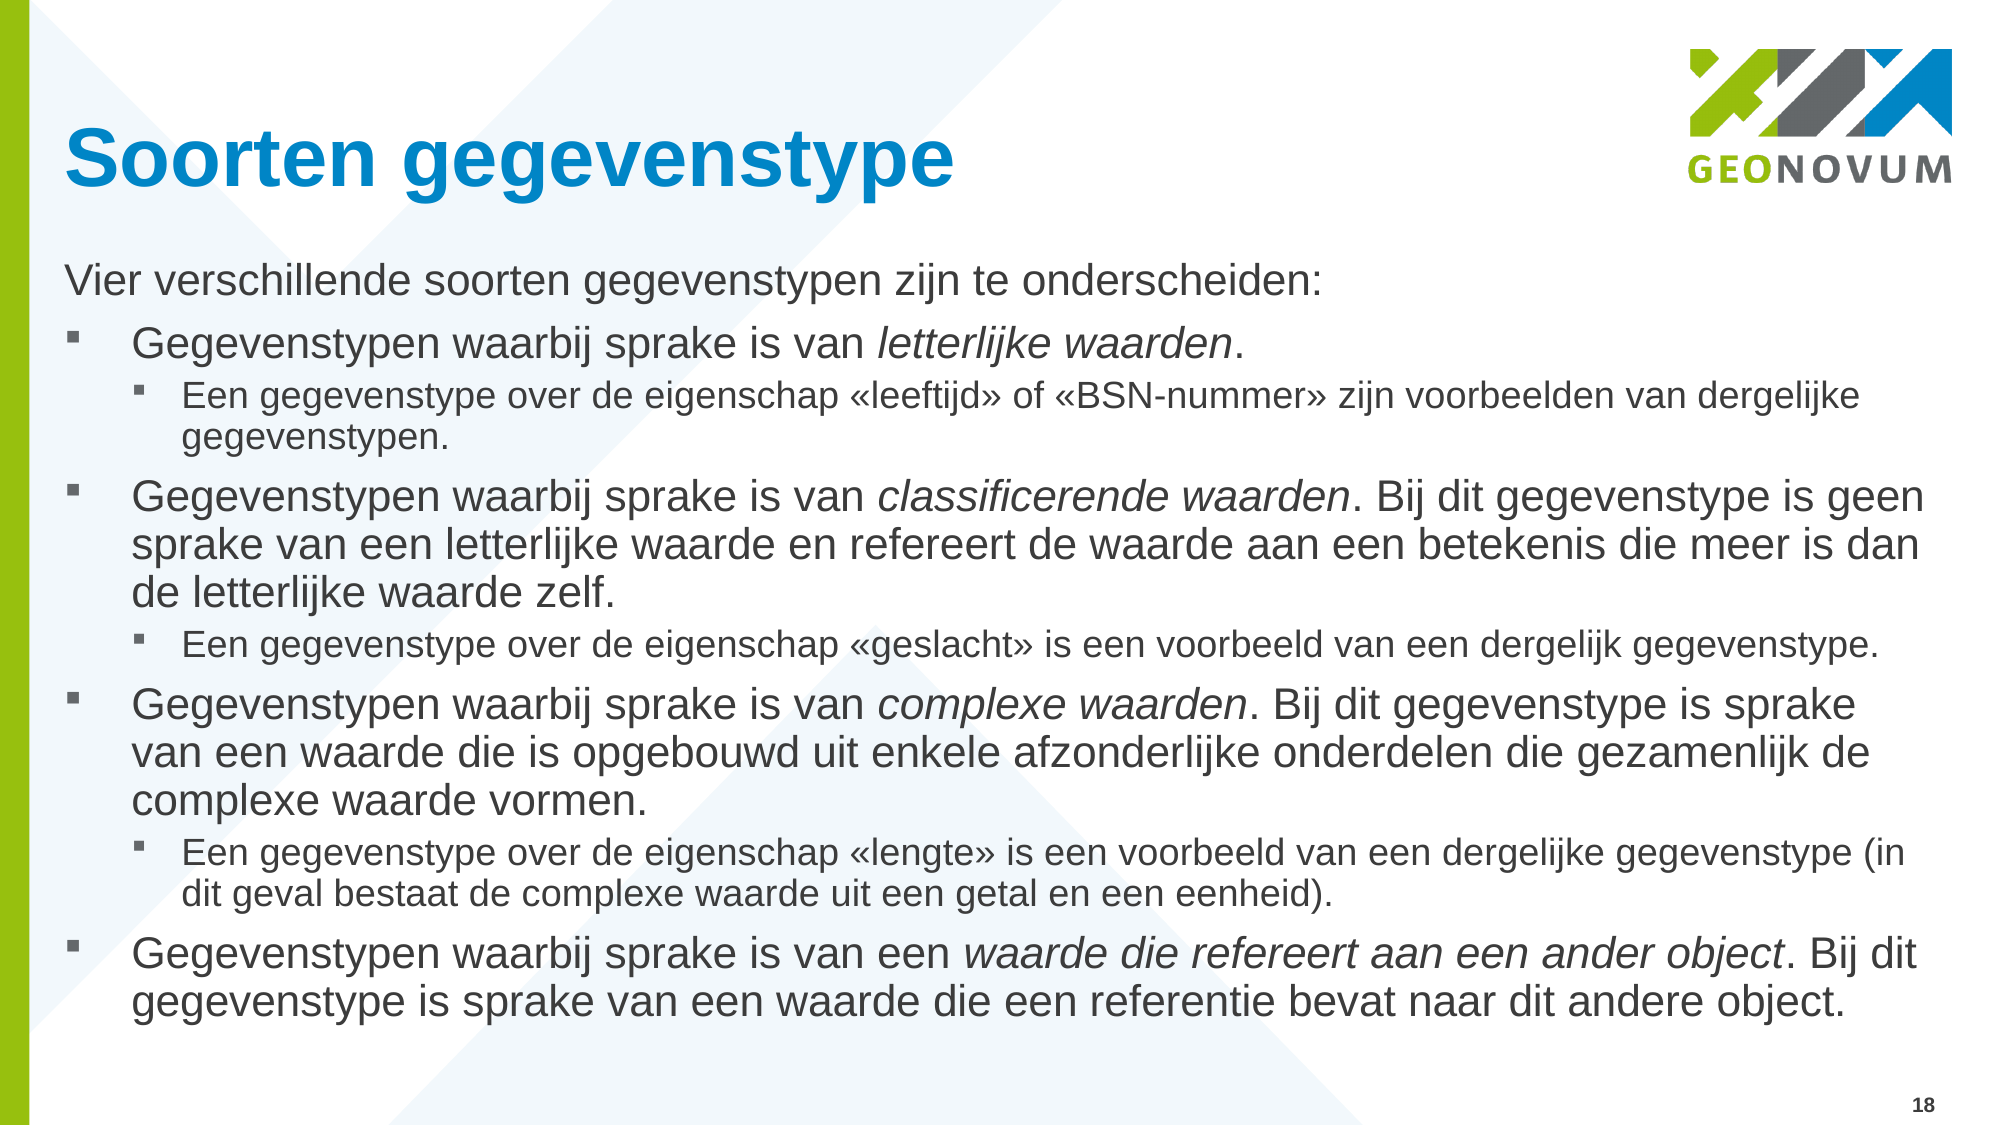

# Soorten gegevenstype
Vier verschillende soorten gegevenstypen zijn te onderscheiden:
Gegevenstypen waarbij sprake is van letterlijke waarden.
Een gegevenstype over de eigenschap «leeftijd» of «BSN-nummer» zijn voorbeelden van dergelijke gegevenstypen.
Gegevenstypen waarbij sprake is van classificerende waarden. Bij dit gegevenstype is geen sprake van een letterlijke waarde en refereert de waarde aan een betekenis die meer is dan de letterlijke waarde zelf.
Een gegevenstype over de eigenschap «geslacht» is een voorbeeld van een dergelijk gegevenstype.
Gegevenstypen waarbij sprake is van complexe waarden. Bij dit gegevenstype is sprake van een waarde die is opgebouwd uit enkele afzonderlijke onderdelen die gezamenlijk de complexe waarde vormen.
Een gegevenstype over de eigenschap «lengte» is een voorbeeld van een dergelijke gegevenstype (in dit geval bestaat de complexe waarde uit een getal en een eenheid).
Gegevenstypen waarbij sprake is van een waarde die refereert aan een ander object. Bij dit gegevenstype is sprake van een waarde die een referentie bevat naar dit andere object.

18